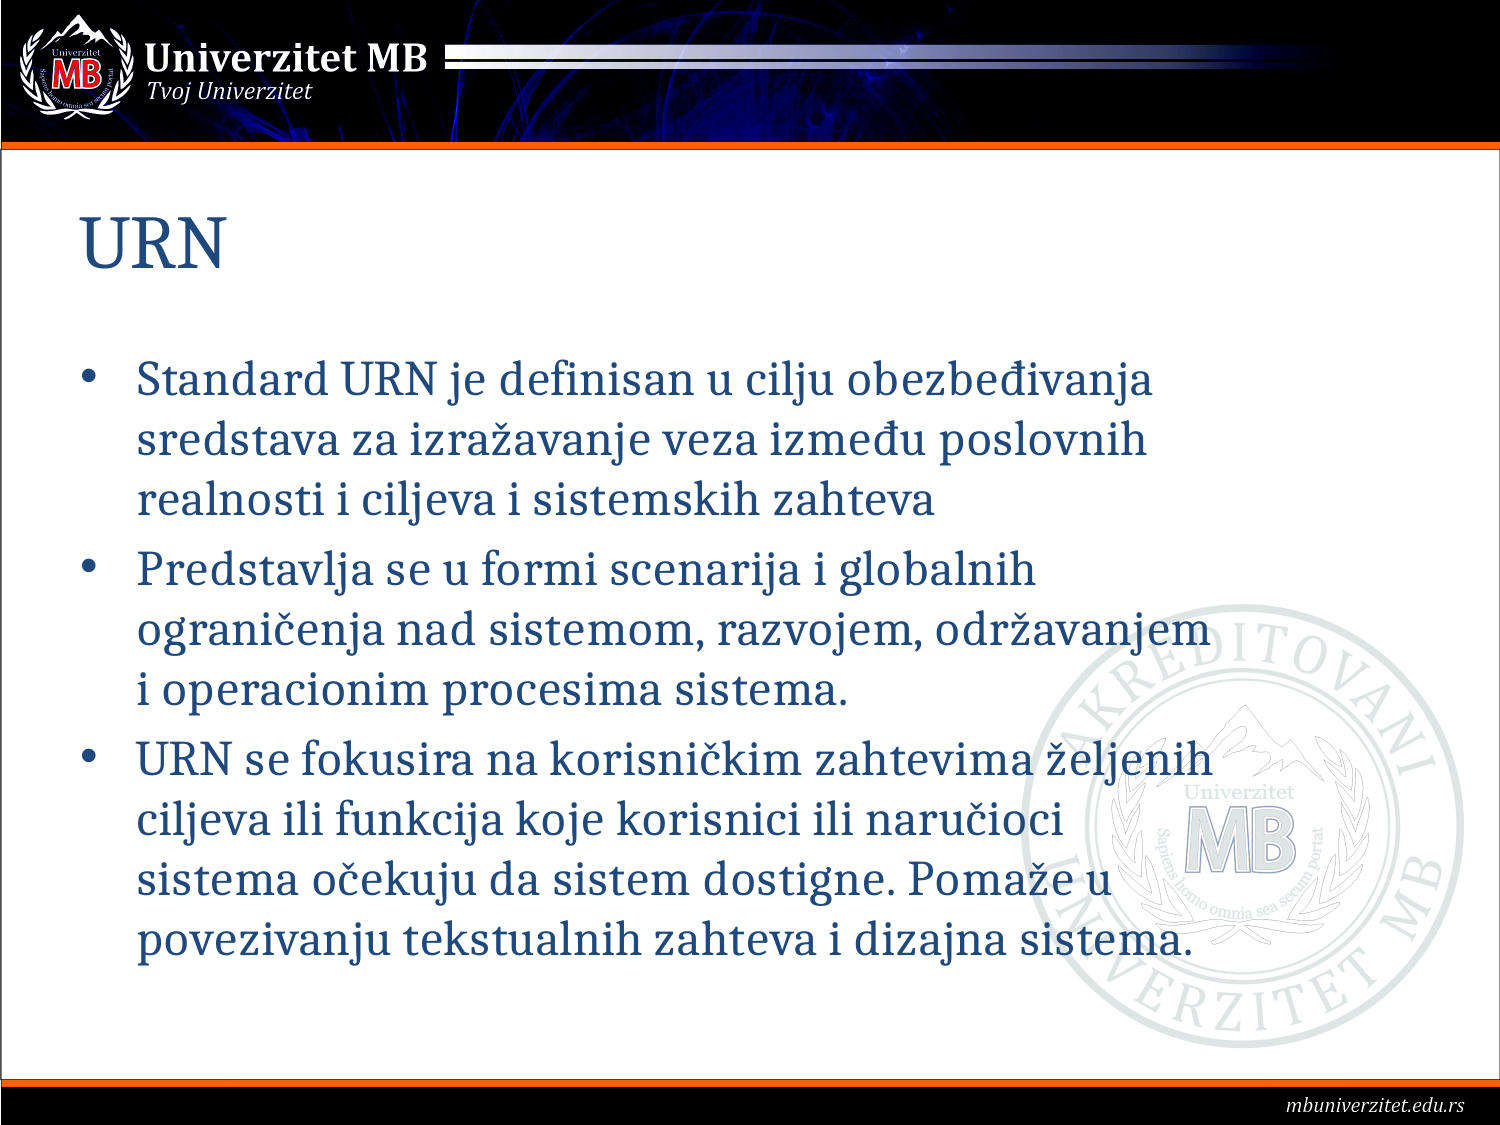

# URN
Standard URN je definisan u cilju obezbeđivanja sredstava za izražavanje veza između poslovnih realnosti i ciljeva i sistemskih zahteva
Predstavlja se u formi scenarija i globalnih ograničenja nad sistemom, razvojem, održavanjem i operacionim procesima sistema.
URN se fokusira na korisničkim zahtevima željenih ciljeva ili funkcija koje korisnici ili naručioci sistema očekuju da sistem dostigne. Pomaže u povezivanju tekstualnih zahteva i dizajna sistema.